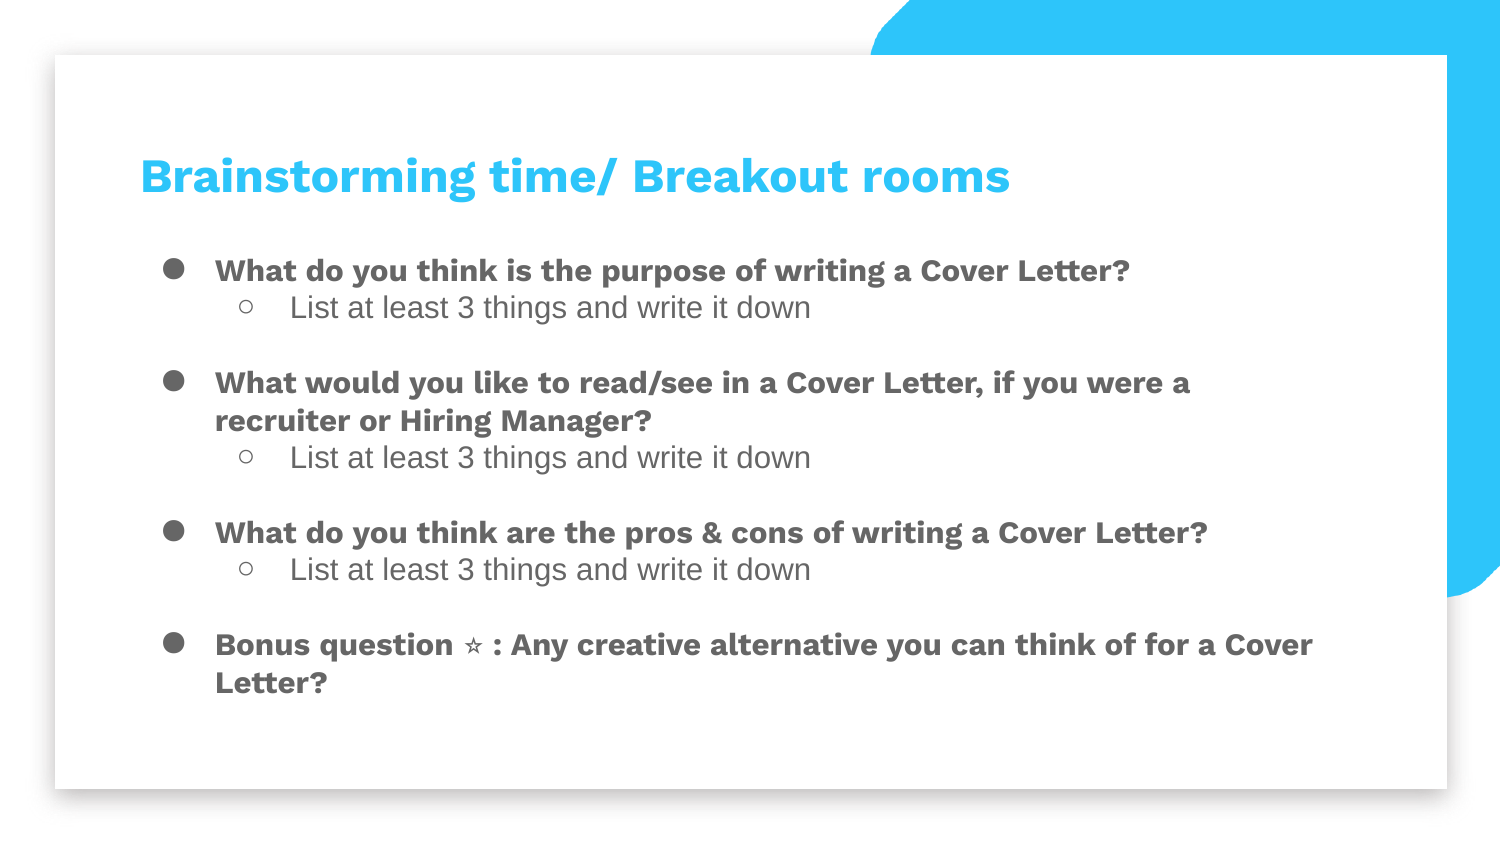

Brainstorming time/ Breakout rooms
What do you think is the purpose of writing a Cover Letter?
List at least 3 things and write it down
What would you like to read/see in a Cover Letter, if you were a recruiter or Hiring Manager?
List at least 3 things and write it down
What do you think are the pros & cons of writing a Cover Letter?
List at least 3 things and write it down
Bonus question ⭐️ : Any creative alternative you can think of for a Cover Letter?